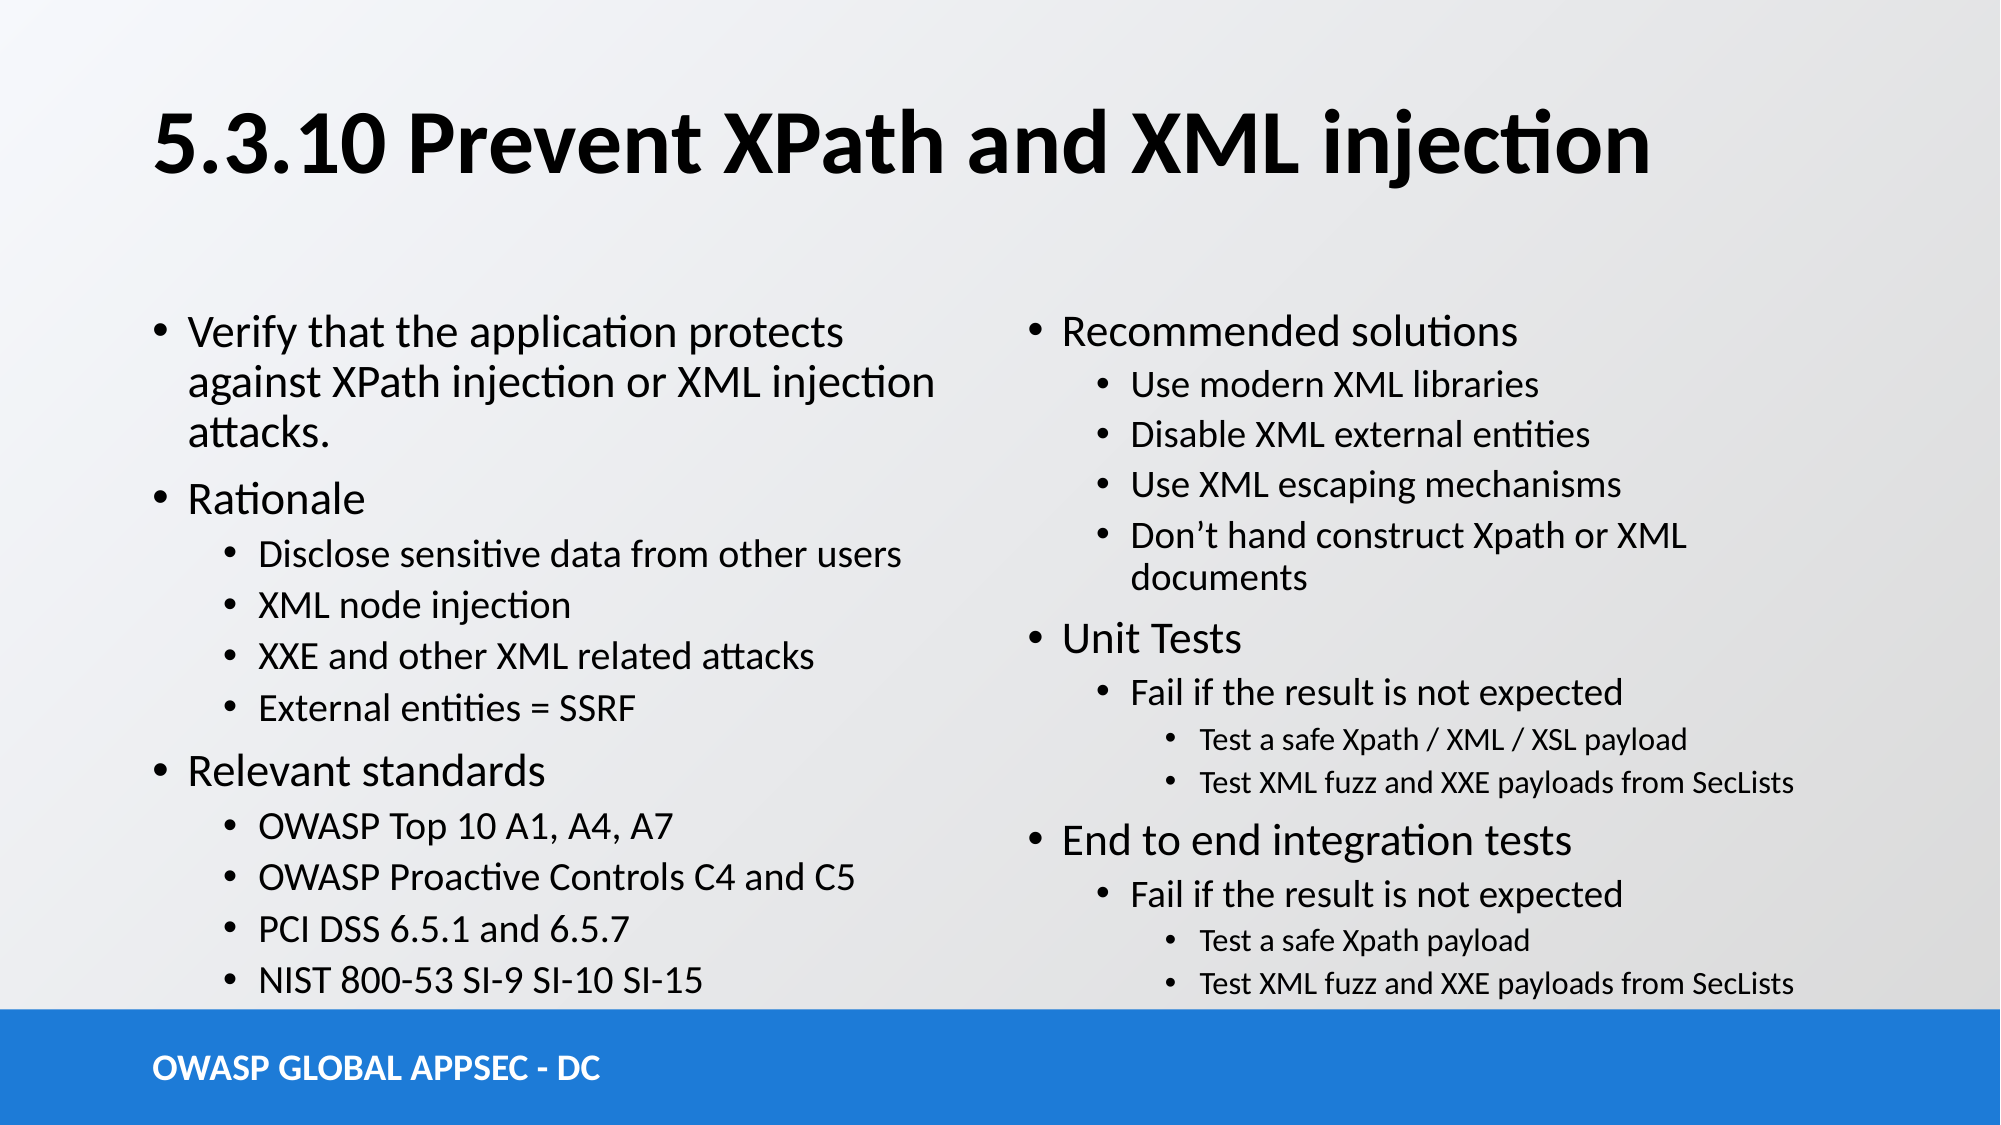

# 5.3.10 Prevent XPath and XML injection
Verify that the application protects against XPath injection or XML injection attacks.
Rationale
Disclose sensitive data from other users
XML node injection
XXE and other XML related attacks
External entities = SSRF
Relevant standards
OWASP Top 10 A1, A4, A7
OWASP Proactive Controls C4 and C5
PCI DSS 6.5.1 and 6.5.7
NIST 800-53 SI-9 SI-10 SI-15

Recommended solutions
Use modern XML libraries
Disable XML external entities
Use XML escaping mechanisms
Don’t hand construct Xpath or XML documents
Unit Tests
Fail if the result is not expected
Test a safe Xpath / XML / XSL payload
Test XML fuzz and XXE payloads from SecLists
End to end integration tests
Fail if the result is not expected
Test a safe Xpath payload
Test XML fuzz and XXE payloads from SecLists